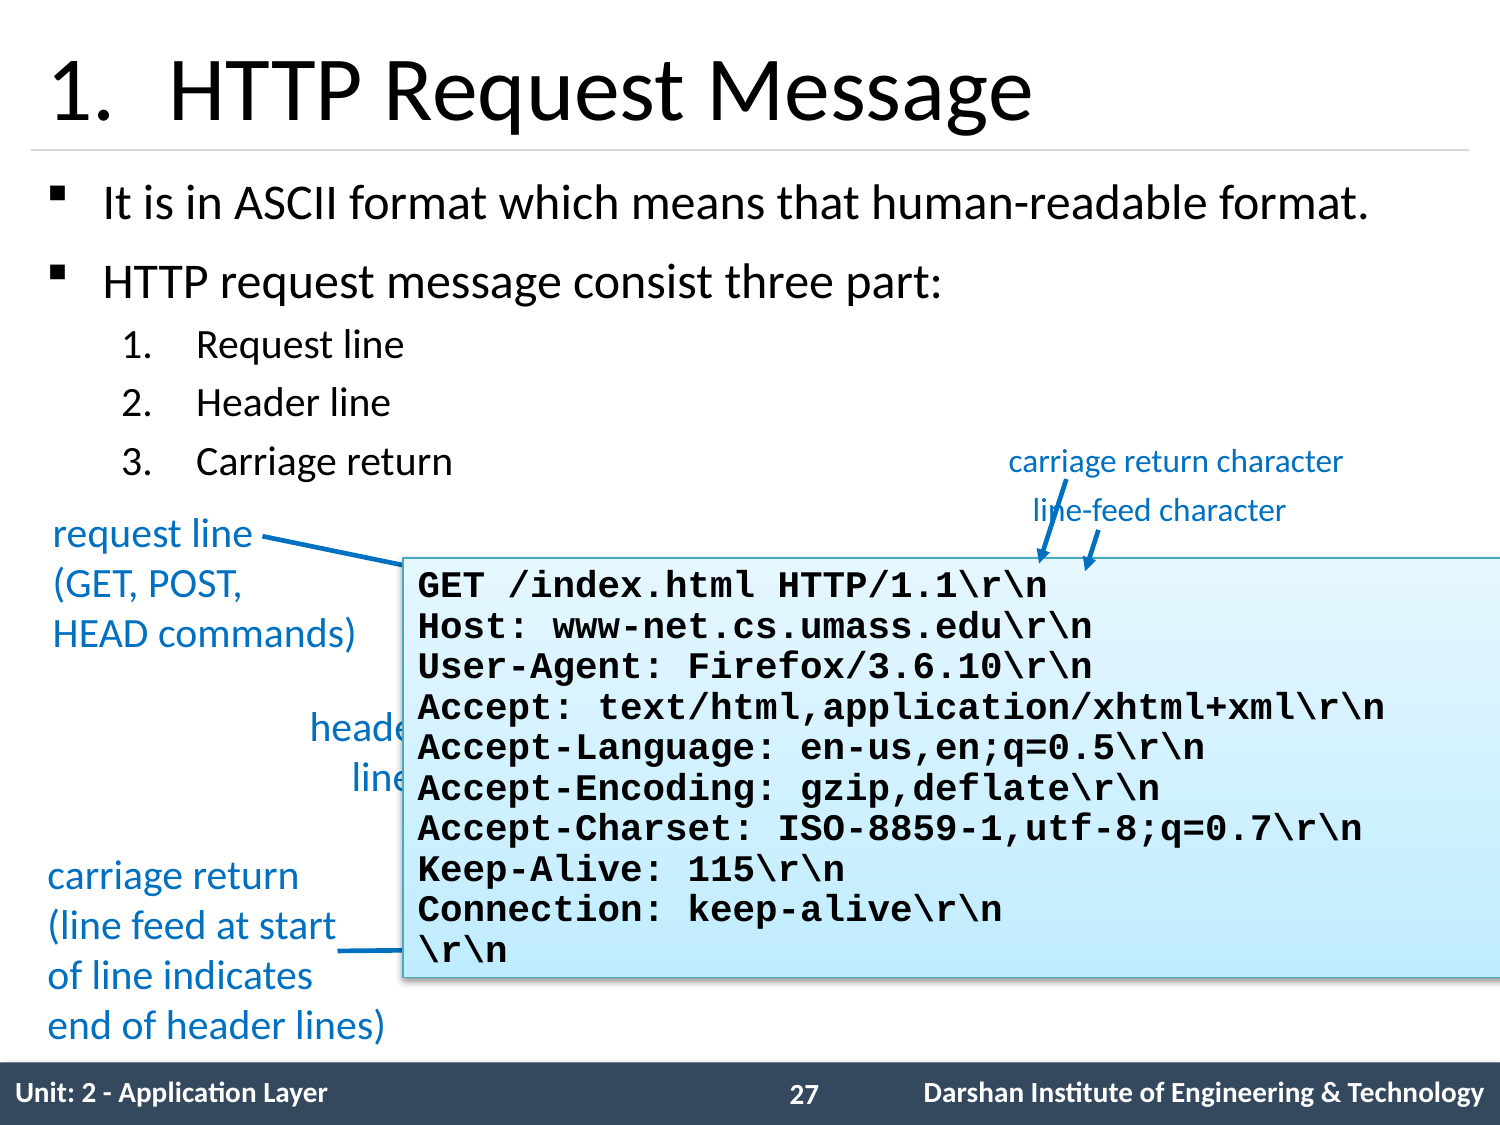

# HTTP Request Message
It is in ASCII format which means that human-readable format.
HTTP request message consist three part:
Request line
Header line
Carriage return

carriage return character

line-feed character
request line
(GET, POST,
HEAD commands)

GET /index.html HTTP/1.1\r\n
Host: www-net.cs.umass.edu\r\n
User-Agent: Firefox/3.6.10\r\n
Accept: text/html,application/xhtml+xml\r\n
Accept-Language: en-us,en;q=0.5\r\n
Accept-Encoding: gzip,deflate\r\n
Accept-Charset: ISO-8859-1,utf-8;q=0.7\r\n
Keep-Alive: 115\r\n
Connection: keep-alive\r\n
\r\n

header
 lines
carriage return
(line feed at start
of line indicates
end of header lines)